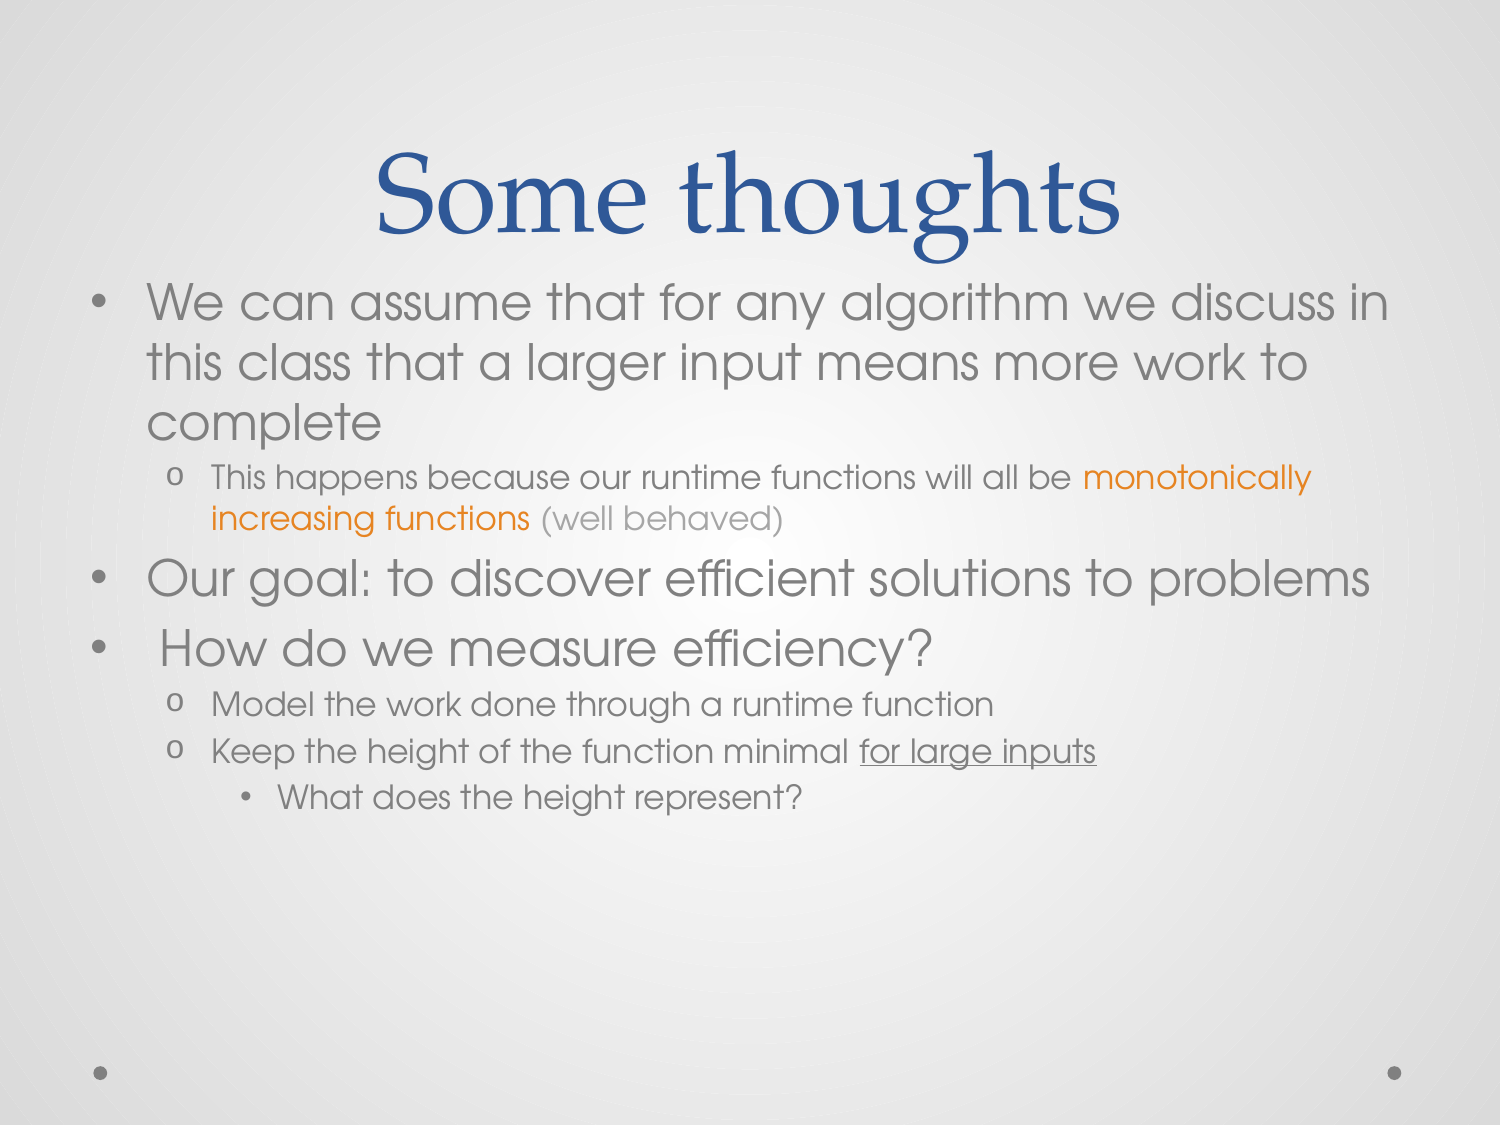

# Some thoughts
We can assume that for any algorithm we discuss in this class that a larger input means more work to complete
This happens because our runtime functions will all be monotonically increasing functions (well behaved)
Our goal: to discover efficient solutions to problems
 How do we measure efficiency?
Model the work done through a runtime function
Keep the height of the function minimal for large inputs
What does the height represent?